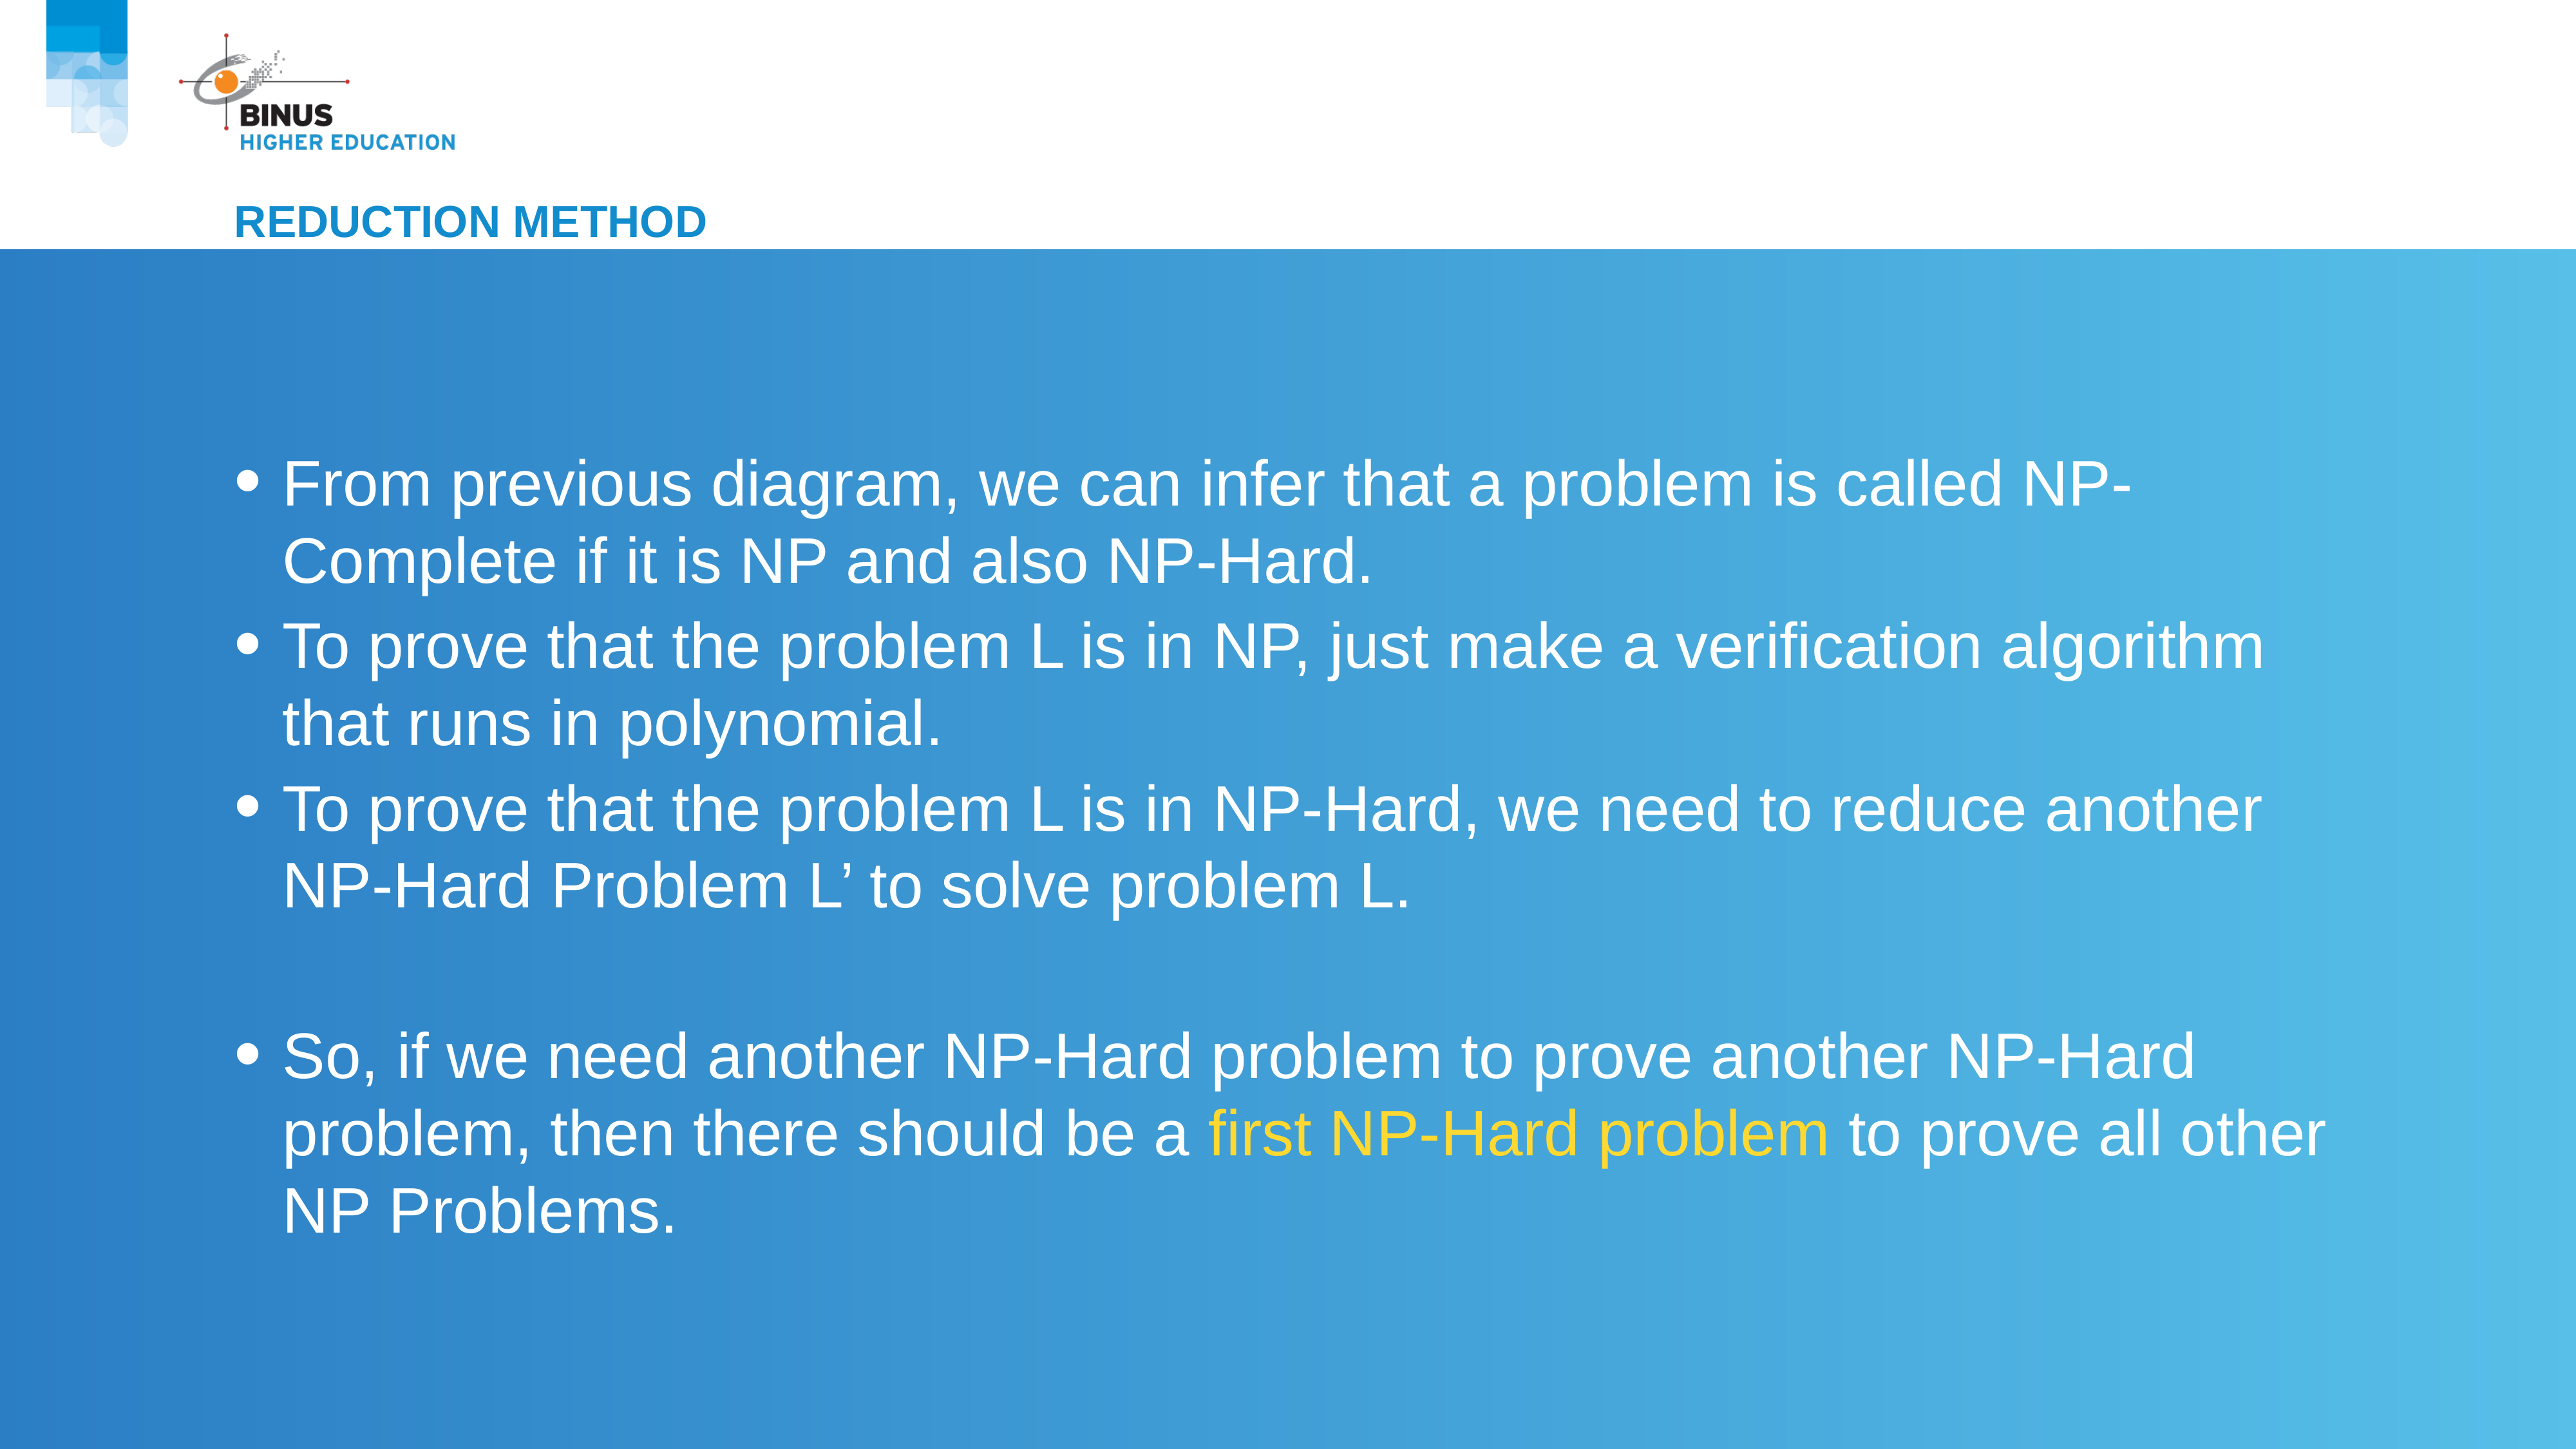

# Reduction Method

From previous diagram, we can infer that a problem is called NP-Complete if it is NP and also NP-Hard.
To prove that the problem L is in NP, just make a verification algorithm that runs in polynomial.
To prove that the problem L is in NP-Hard, we need to reduce another NP-Hard Problem L’ to solve problem L.

So, if we need another NP-Hard problem to prove another NP-Hard problem, then there should be a first NP-Hard problem to prove all other NP Problems.